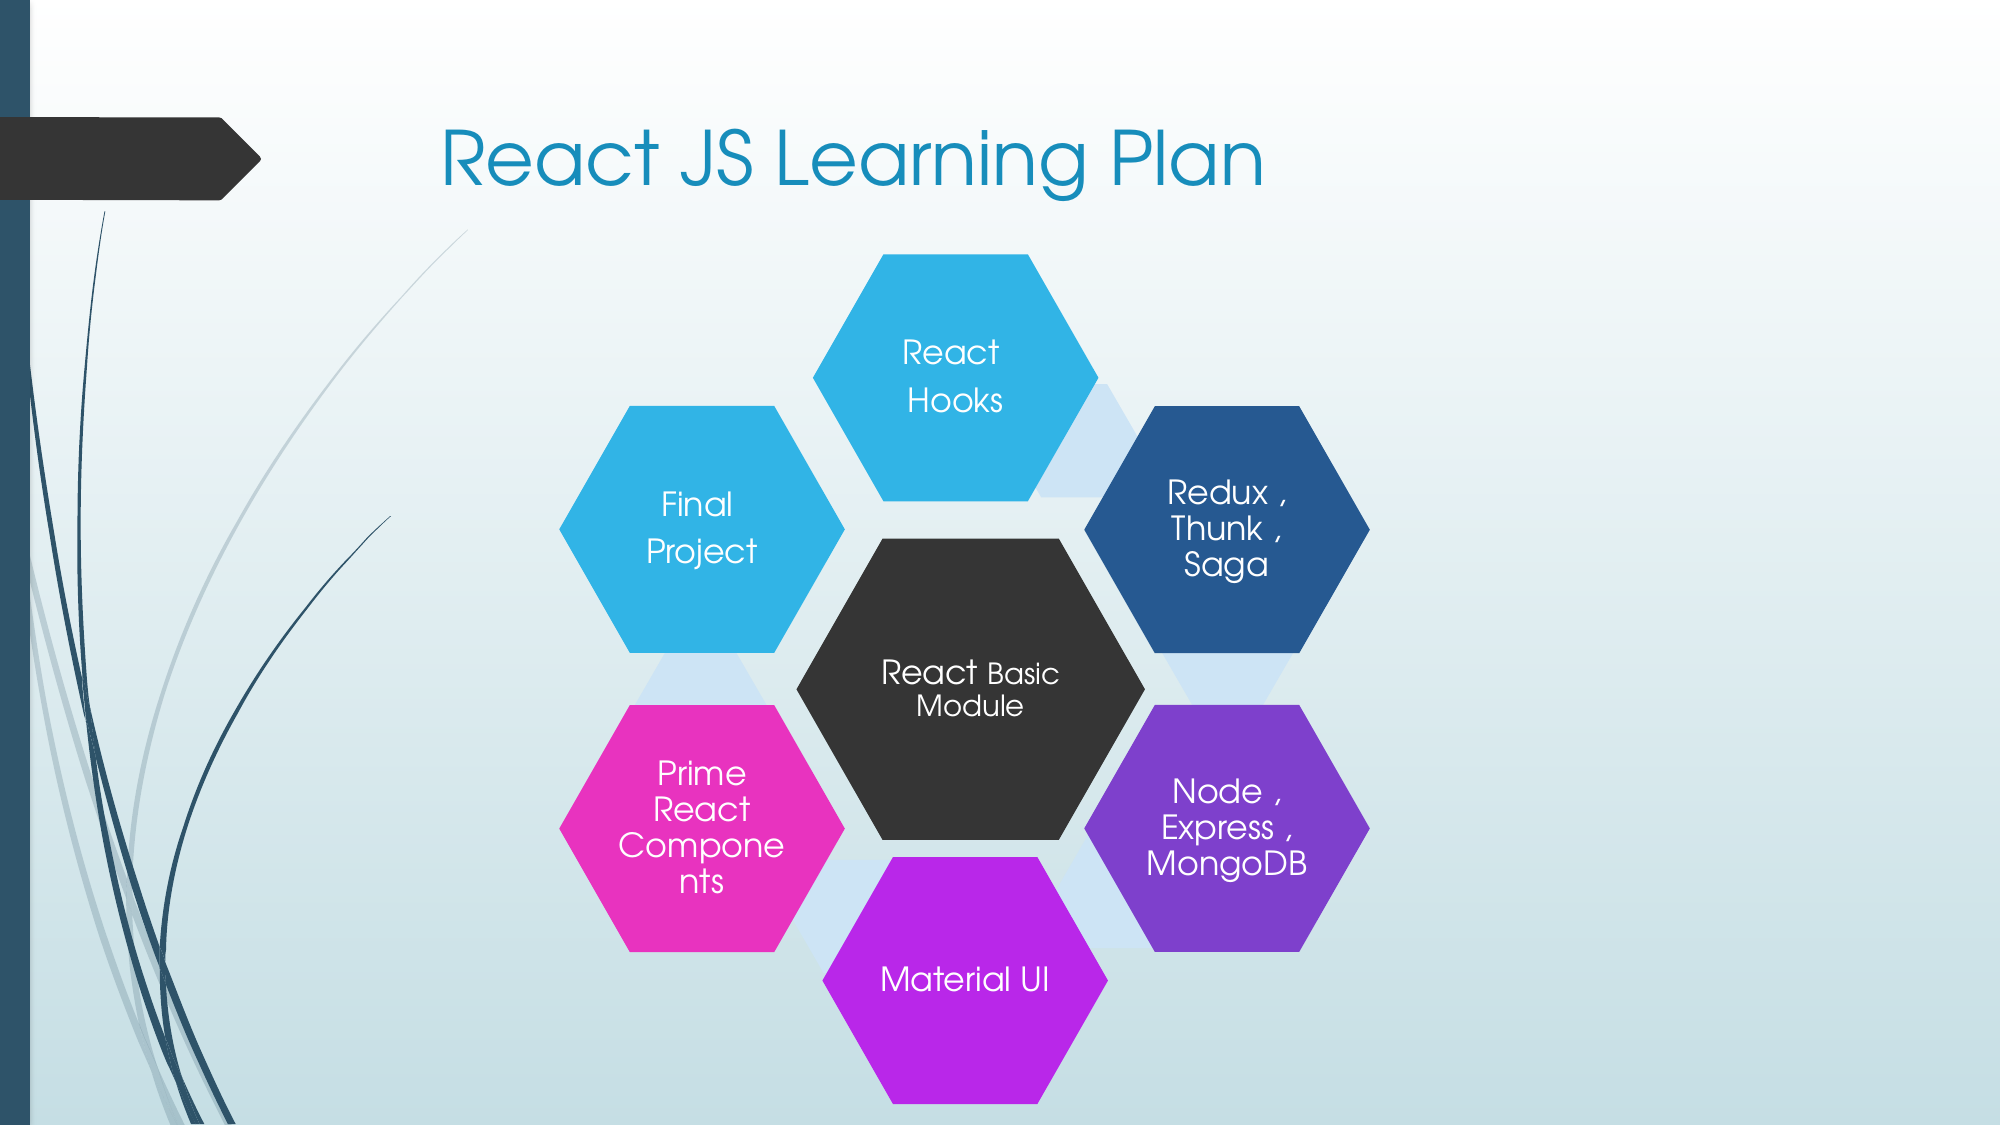

# React JS Learning Plan
React Basic Module
React
Hooks
Redux , Thunk , Saga
Node , Express , MongoDB
Material UI
Prime React Components
Final
Project